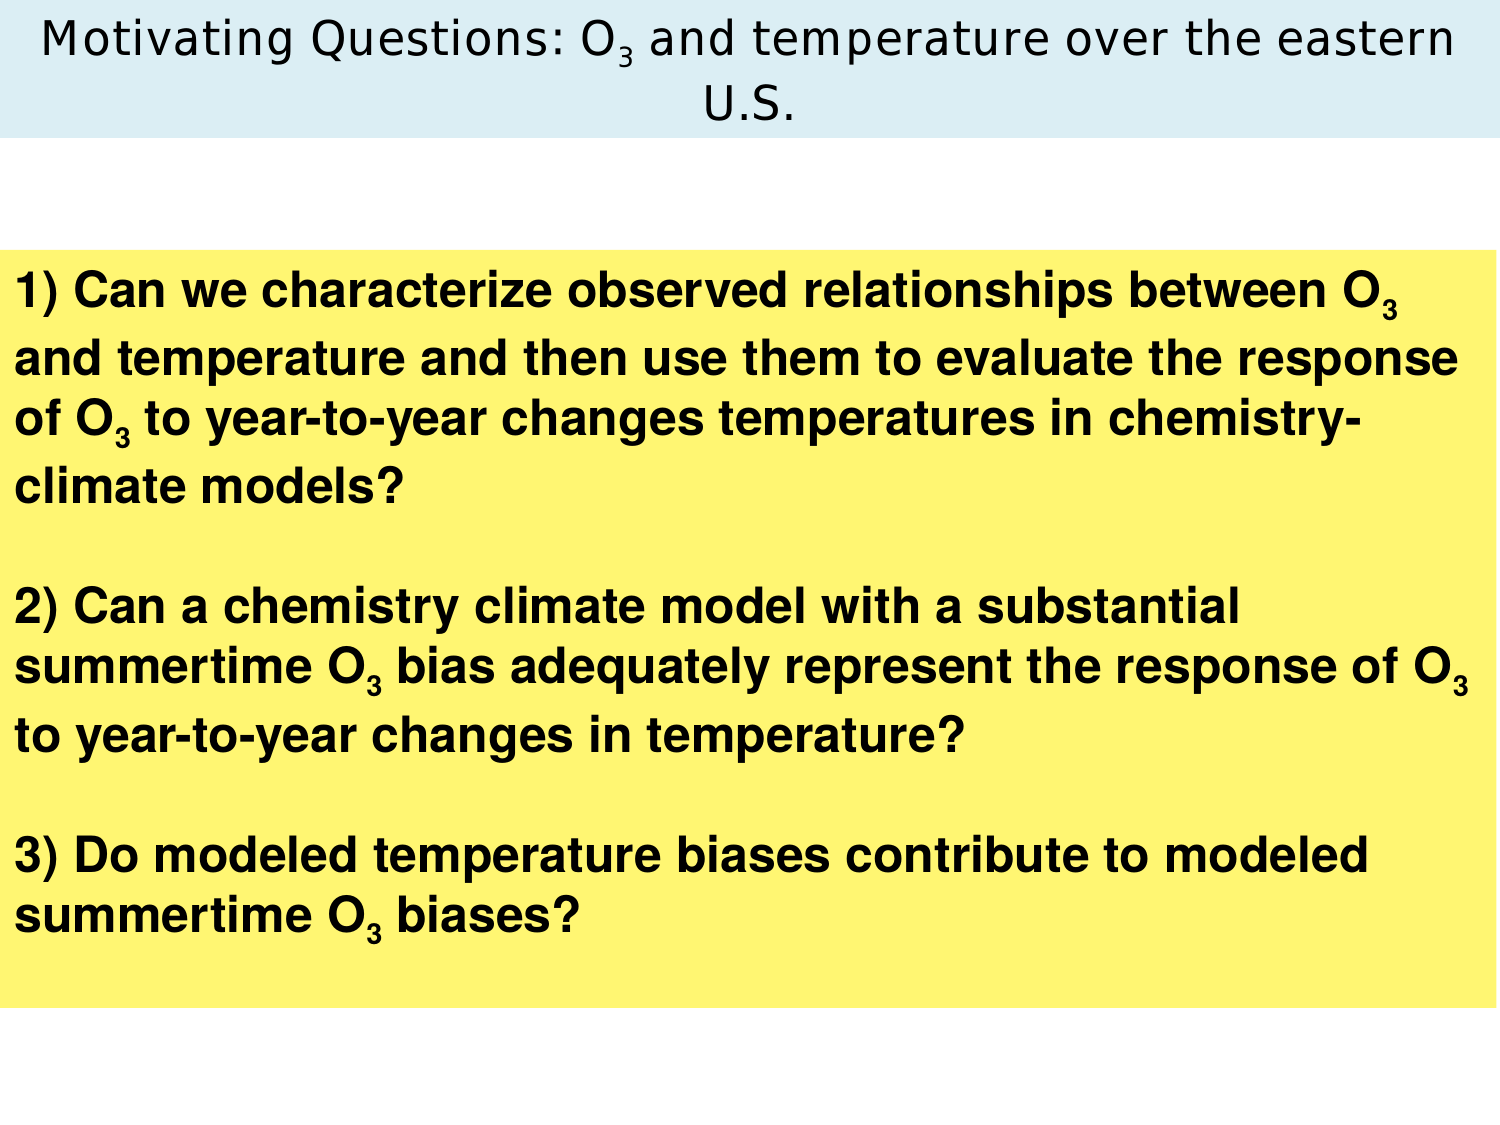

# Motivating Questions: O3 and temperature over the eastern U.S.
1) Can we characterize observed relationships between O3 and temperature and then use them to evaluate the response of O3 to year-to-year changes temperatures in chemistry-climate models?

2) Can a chemistry climate model with a substantial summertime O3 bias adequately represent the response of O3 to year-to-year changes in temperature?

3) Do modeled temperature biases contribute to modeled summertime O3 biases?